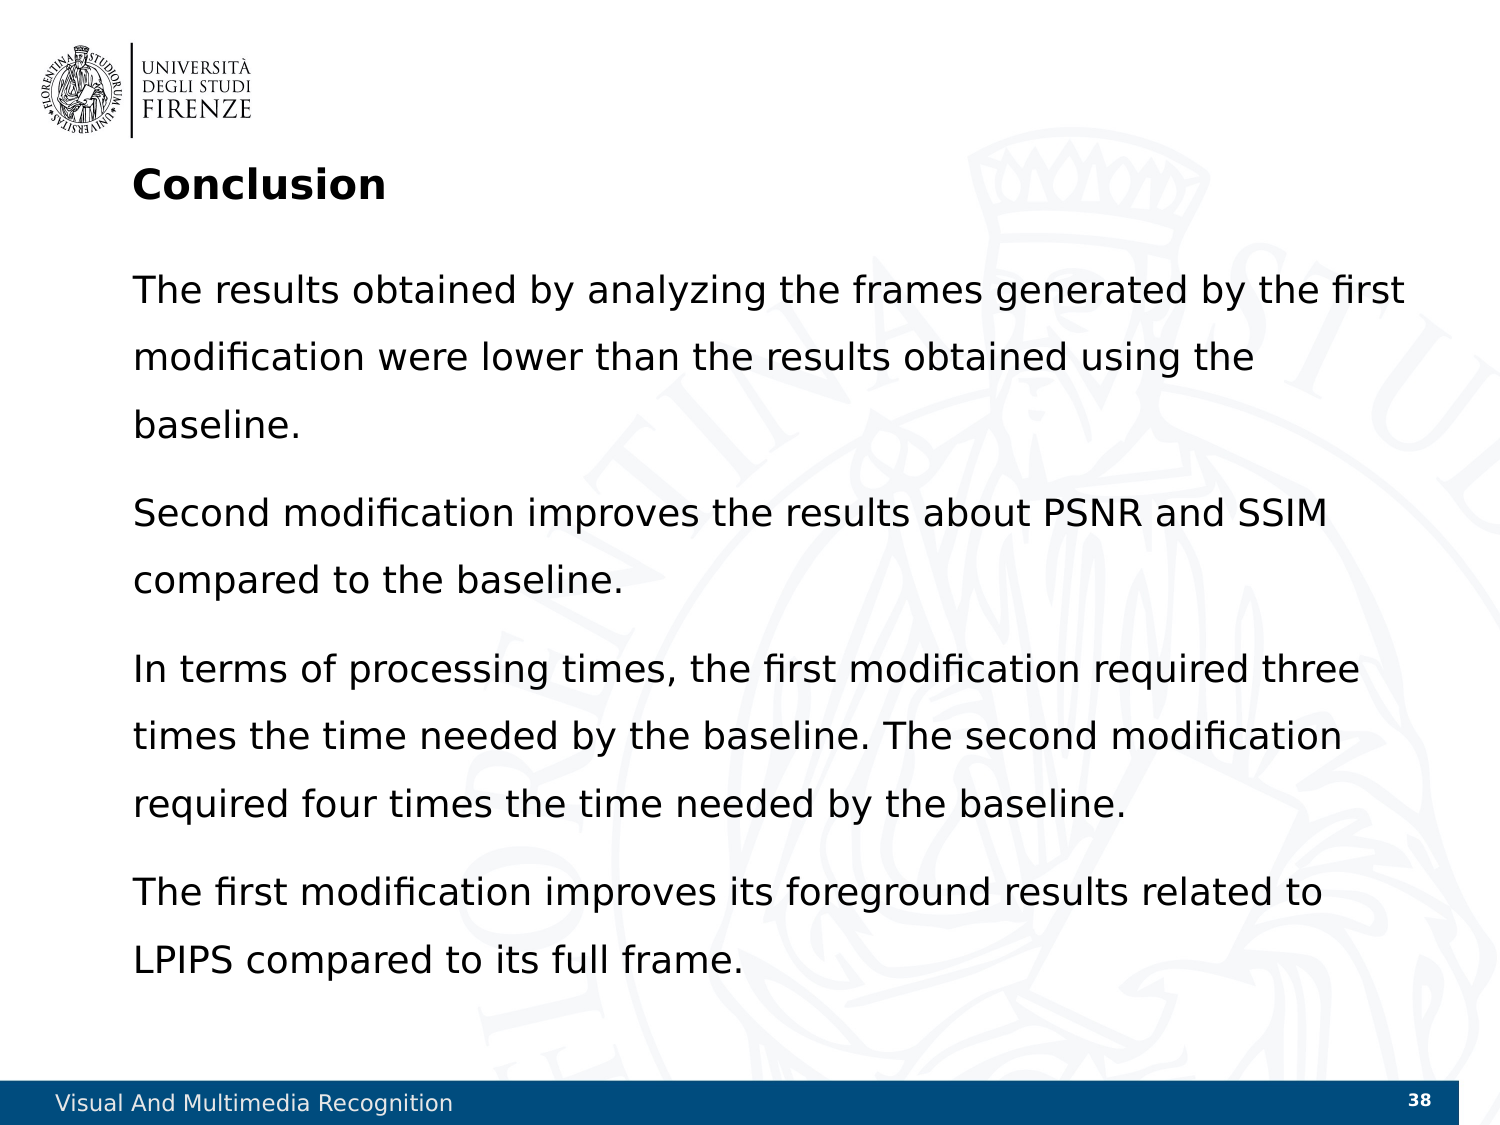

# Conclusion
The results obtained by analyzing the frames generated by the first modification were lower than the results obtained using the baseline.
Second modification improves the results about PSNR and SSIM compared to the baseline.
In terms of processing times, the first modification required three times the time needed by the baseline. The second modification required four times the time needed by the baseline.
The first modification improves its foreground results related to LPIPS compared to its full frame.
Visual And Multimedia Recognition